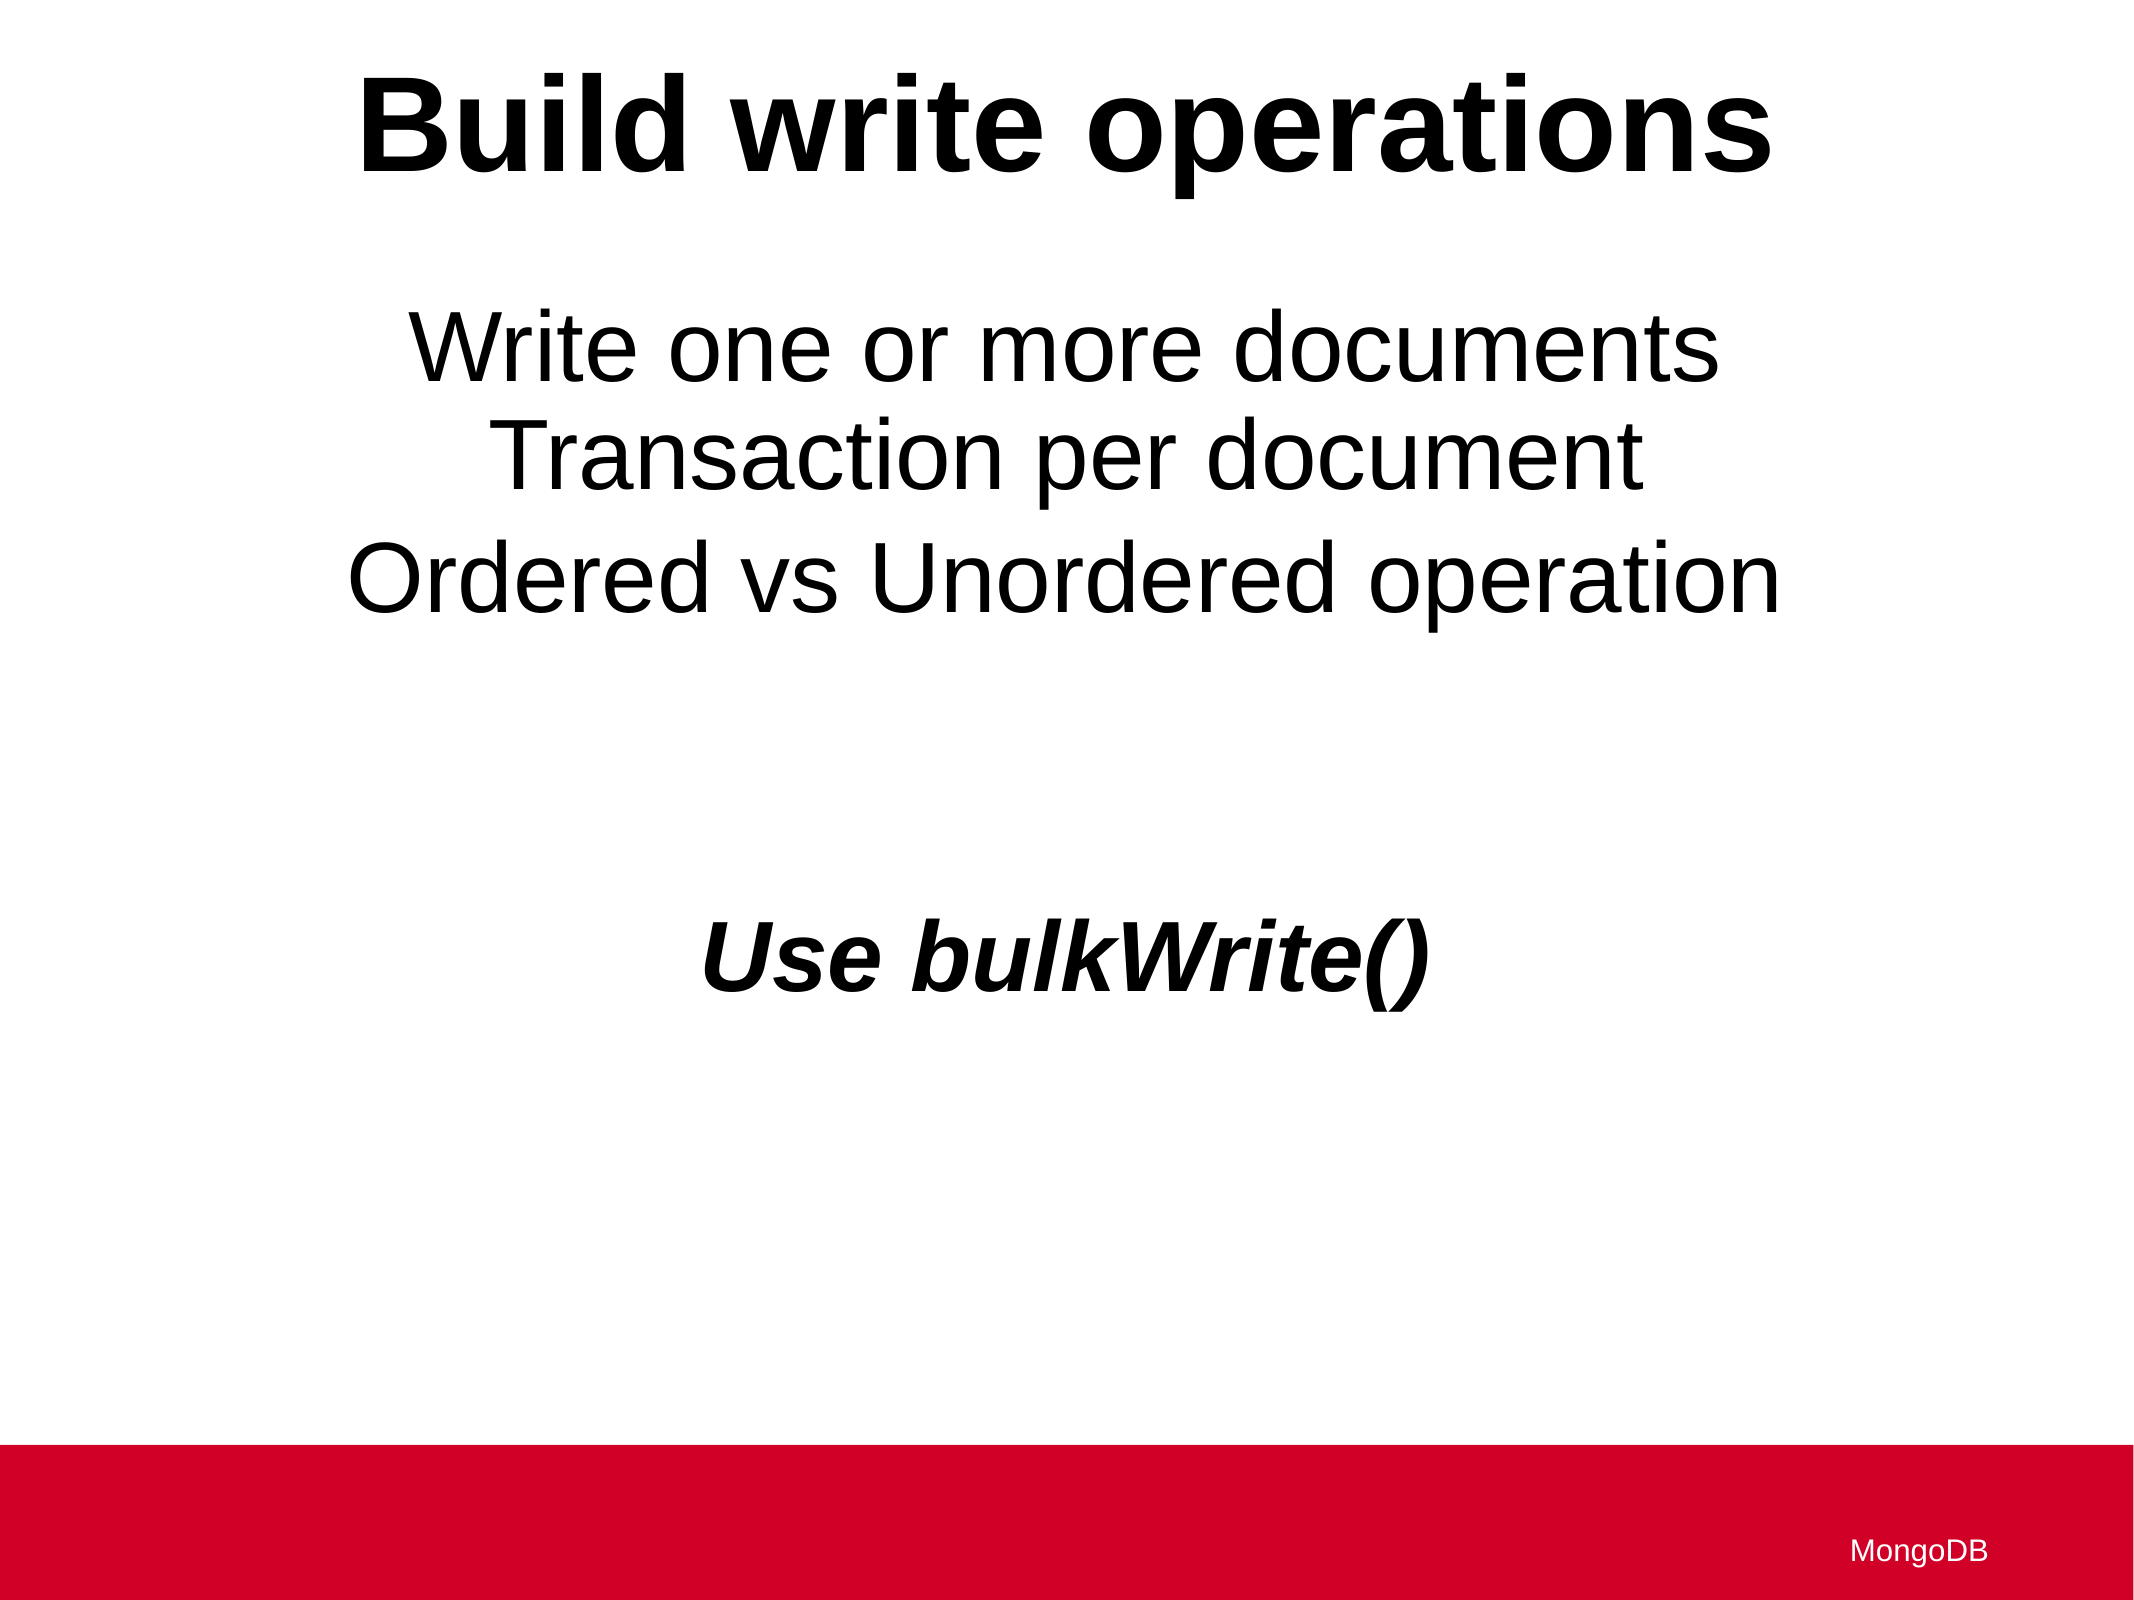

Build write operations
Write one or more documents
Transaction per document
Ordered vs Unordered operation
Use bulkWrite()
33